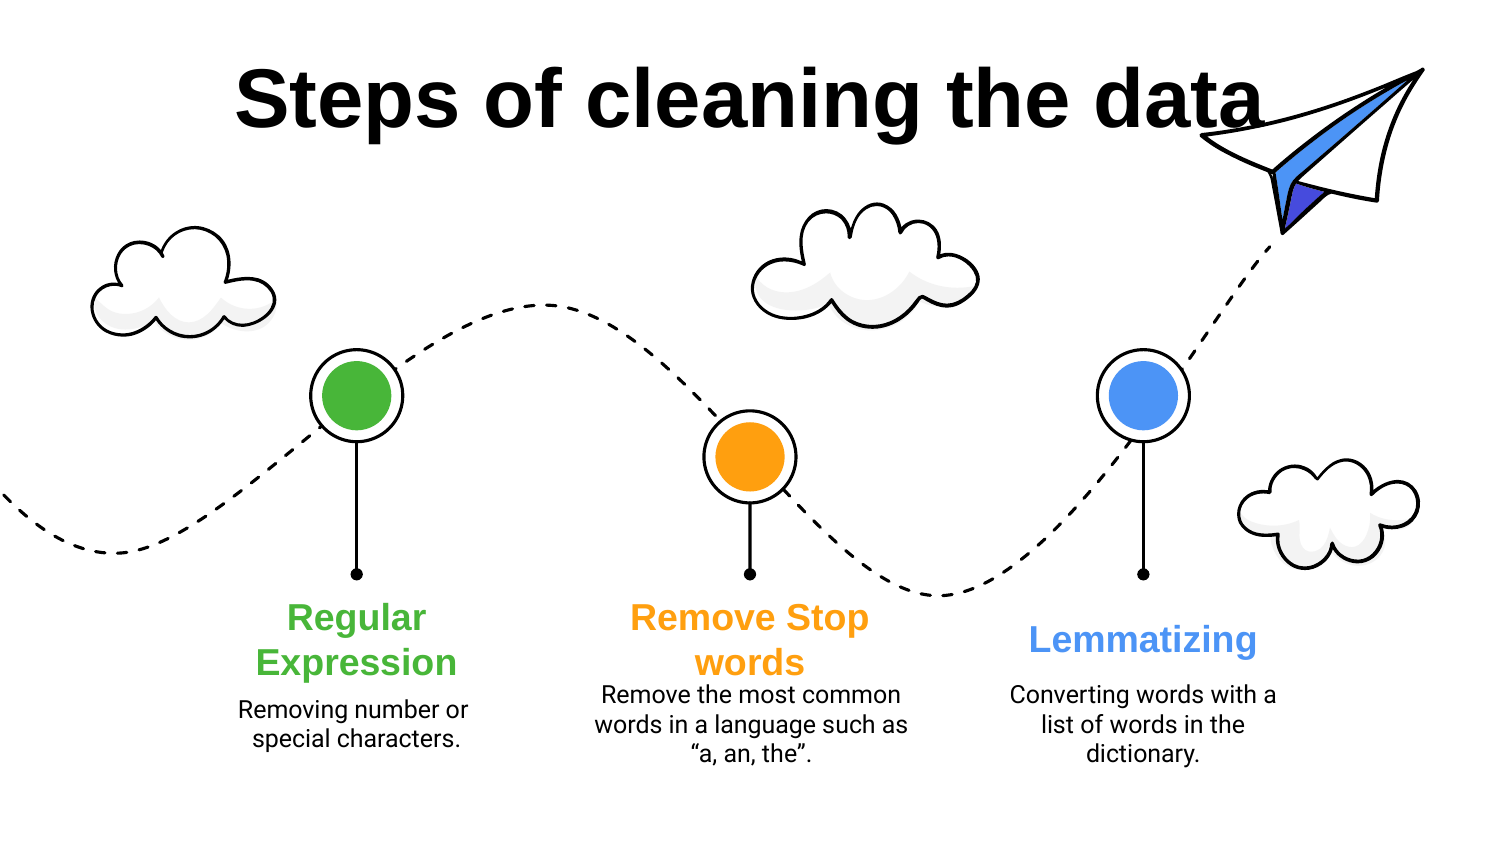

# Steps of cleaning the data

Regular Expression
Remove Stop words
Lemmatizing
Remove the most common words in a language such as “a, an, the”.
Removing number or  special characters.
Converting words with a list of words in the dictionary.